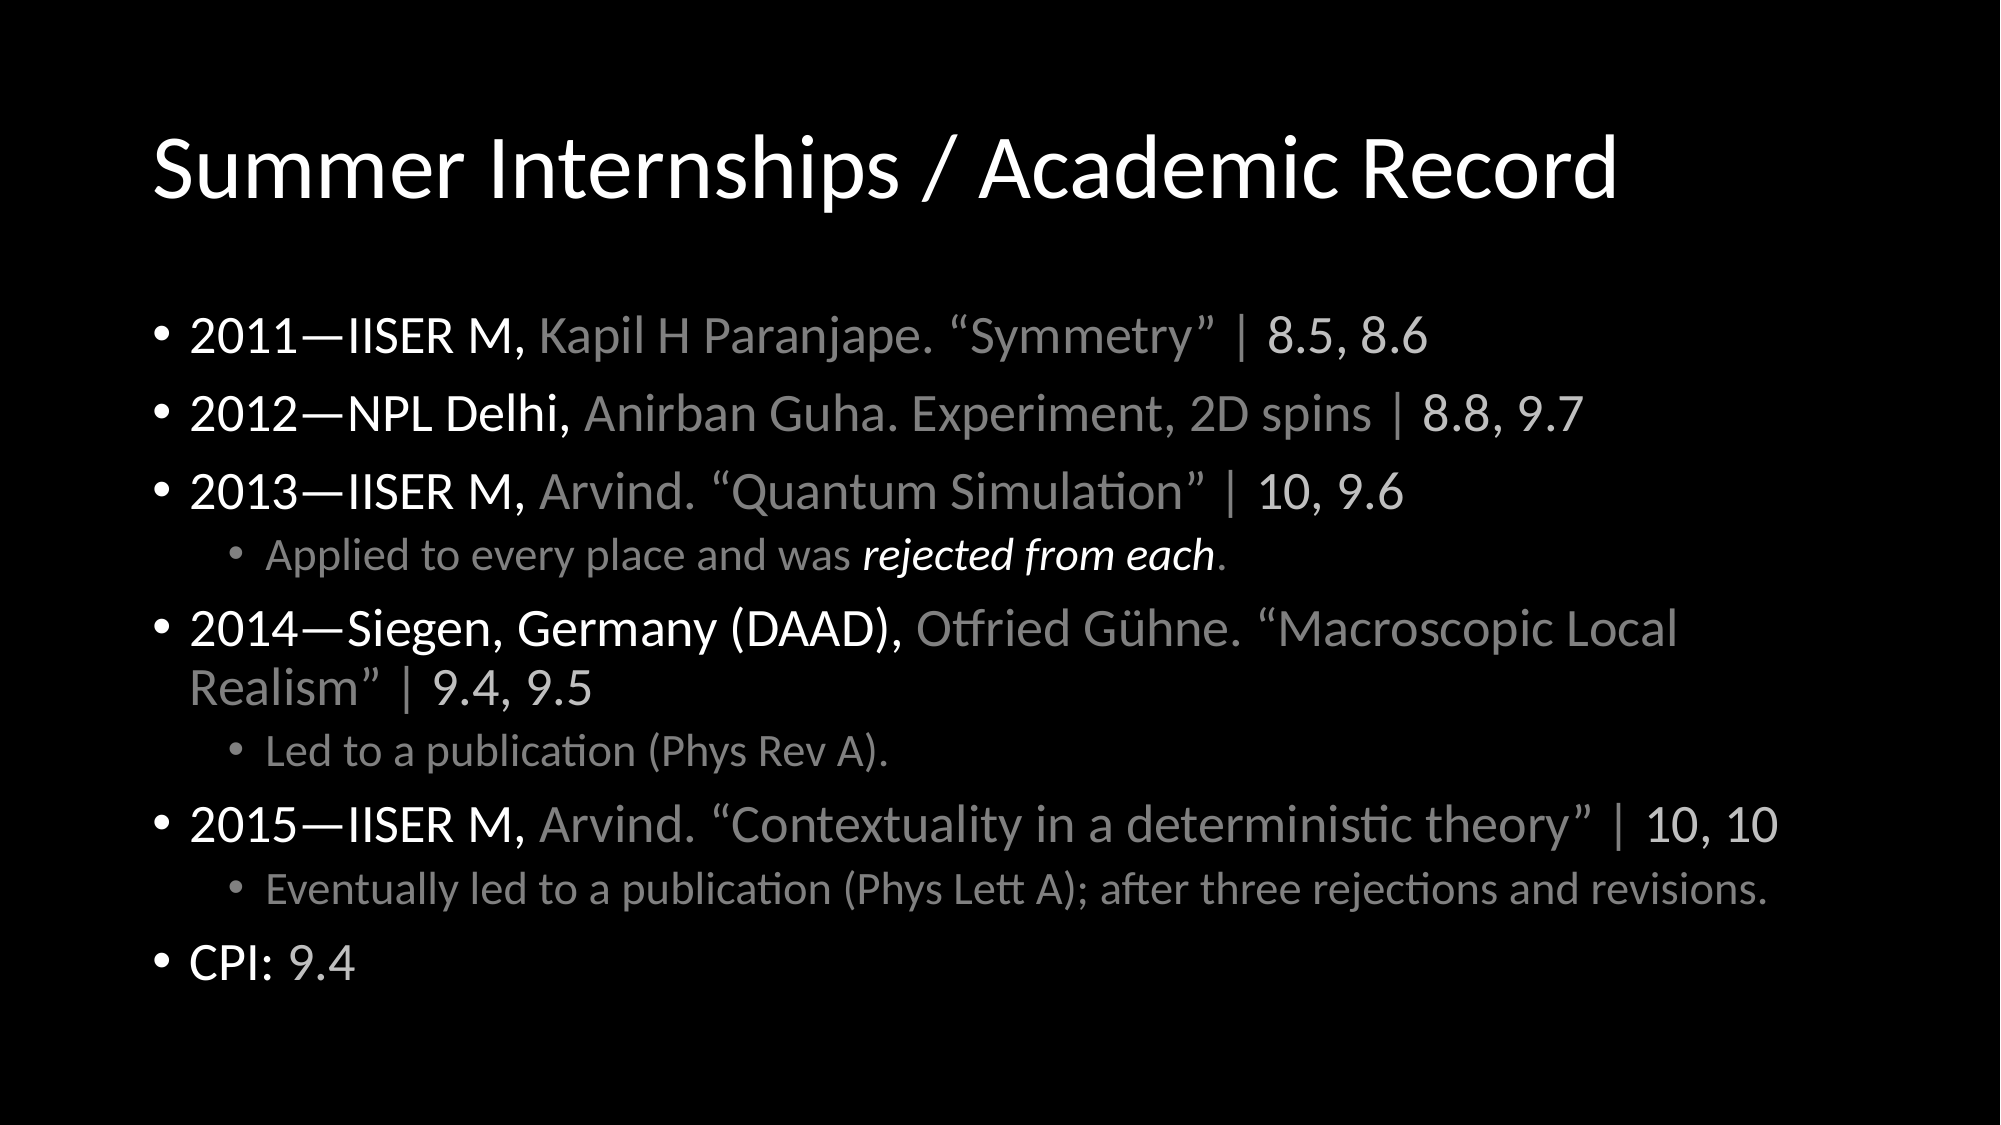

# Summer Internships / Academic Record
2011—IISER M, Kapil H Paranjape. “Symmetry” | 8.5, 8.6
2012—NPL Delhi, Anirban Guha. Experiment, 2D spins | 8.8, 9.7
2013—IISER M, Arvind. “Quantum Simulation” | 10, 9.6
Applied to every place and was rejected from each.
2014—Siegen, Germany (DAAD), Otfried Gühne. “Macroscopic Local Realism” | 9.4, 9.5
Led to a publication (Phys Rev A).
2015—IISER M, Arvind. “Contextuality in a deterministic theory” | 10, 10
Eventually led to a publication (Phys Lett A); after three rejections and revisions.
CPI: 9.4